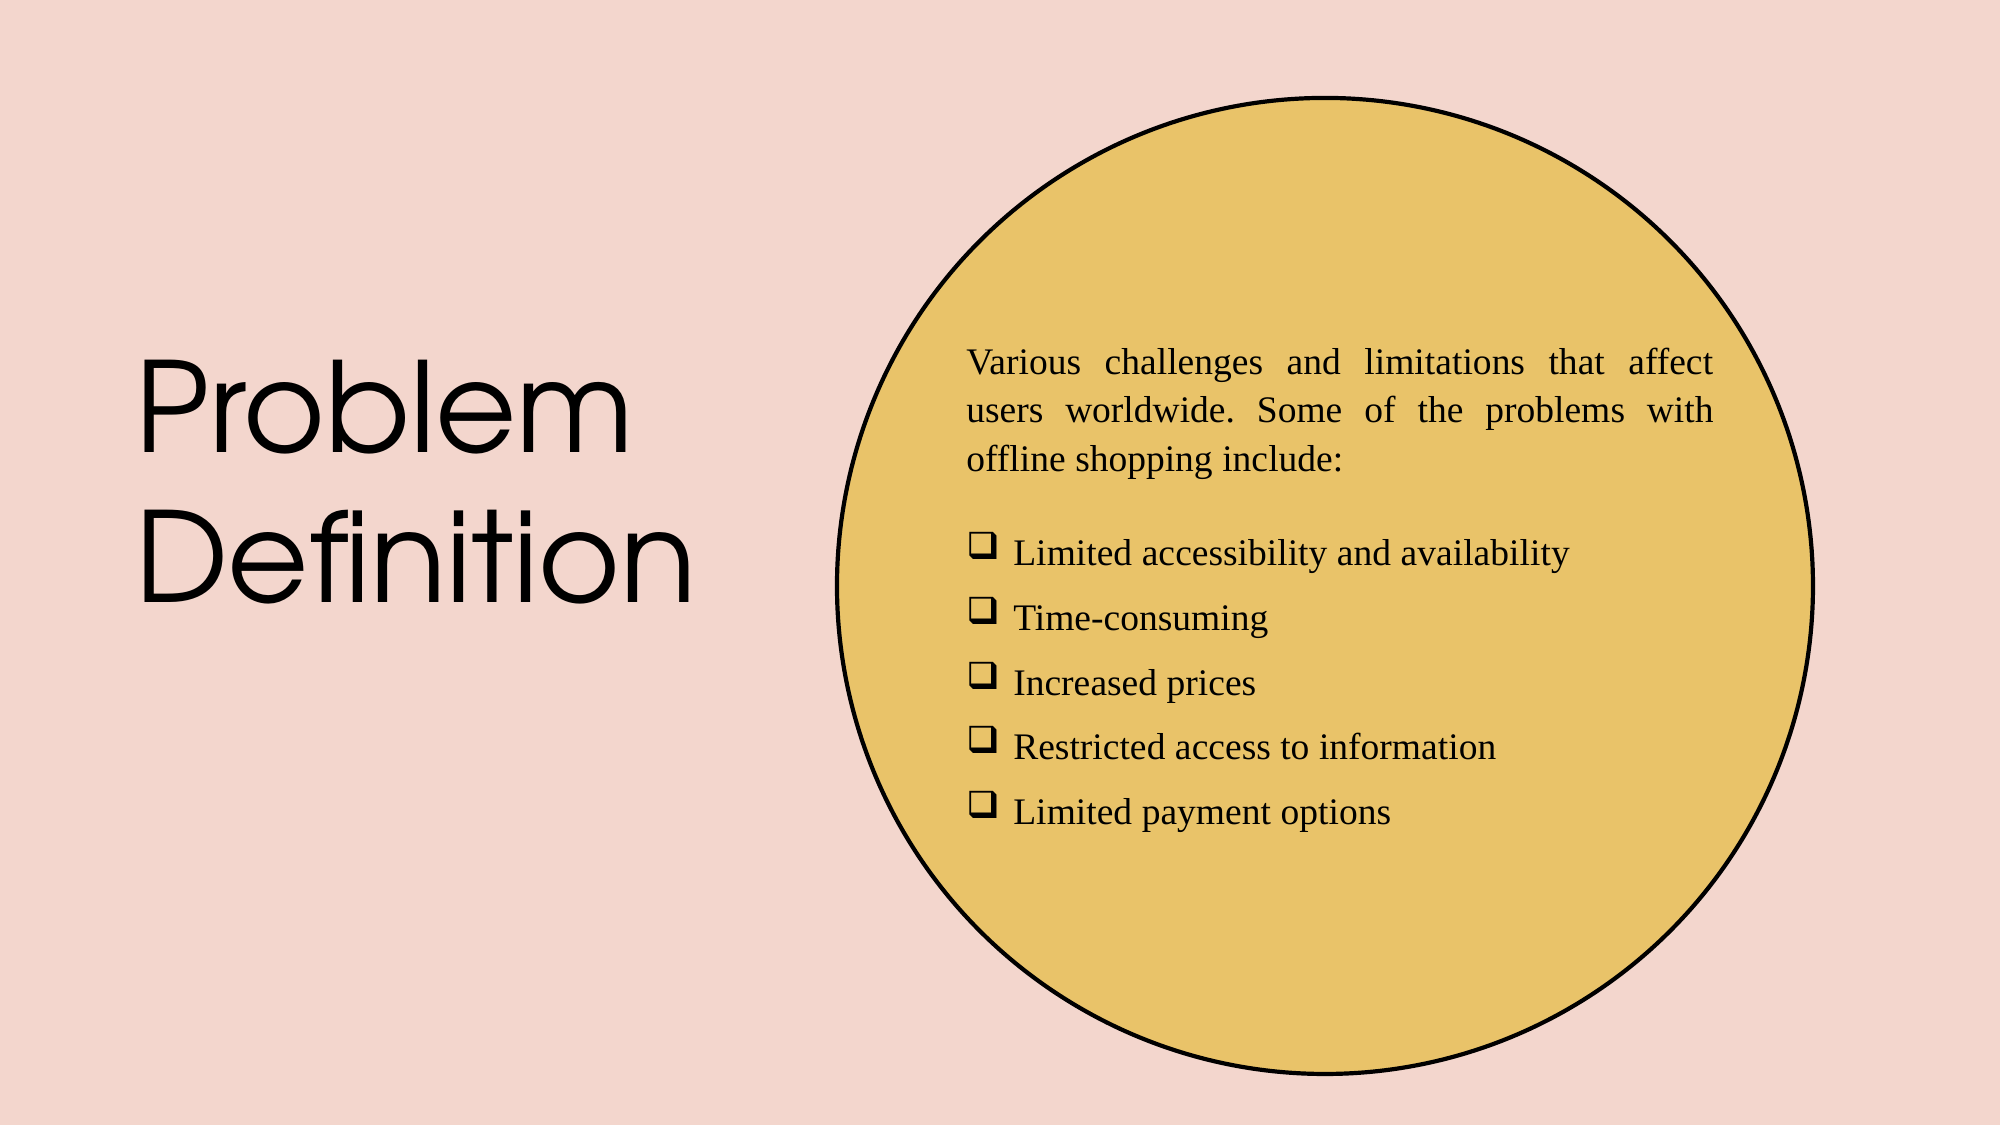

# Problem Definition
Various challenges and limitations that affect users worldwide. Some of the problems with offline shopping include:

Limited accessibility and availability
Time-consuming
Increased prices
Restricted access to information
Limited payment options